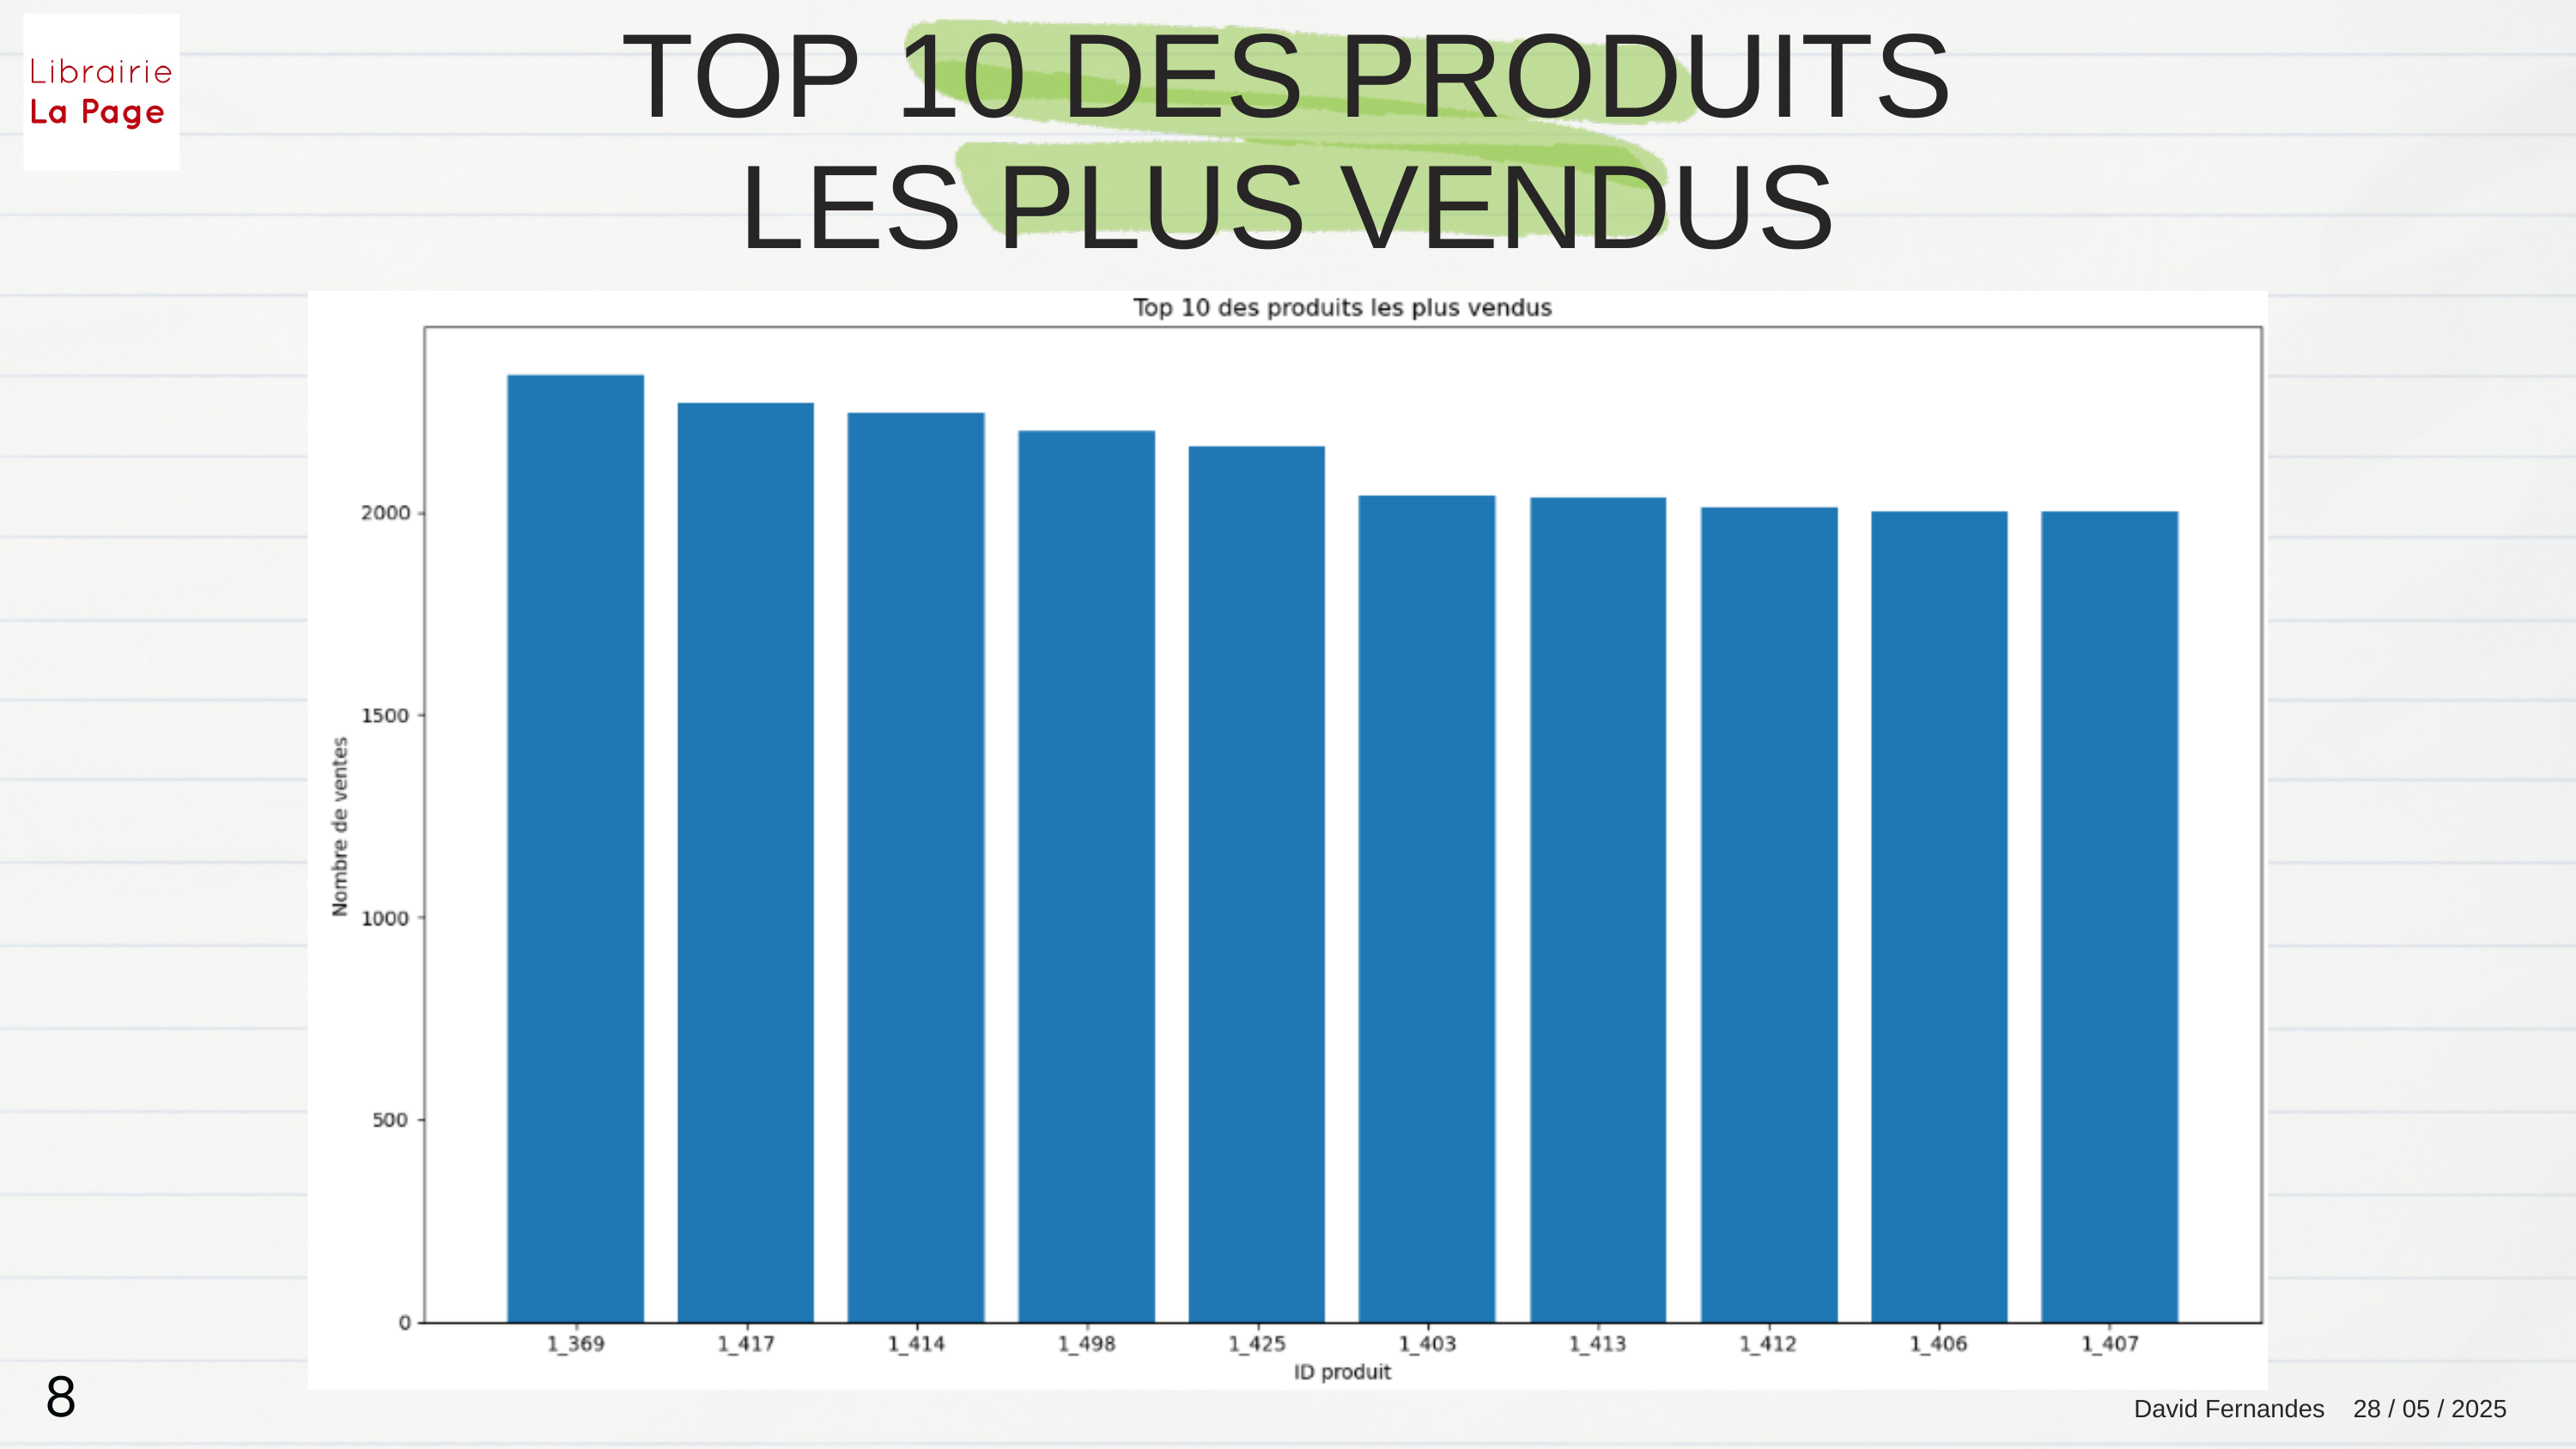

TOP 10 DES PRODUITS LES PLUS VENDUS

8
David Fernandes    28 / 05 / 2025